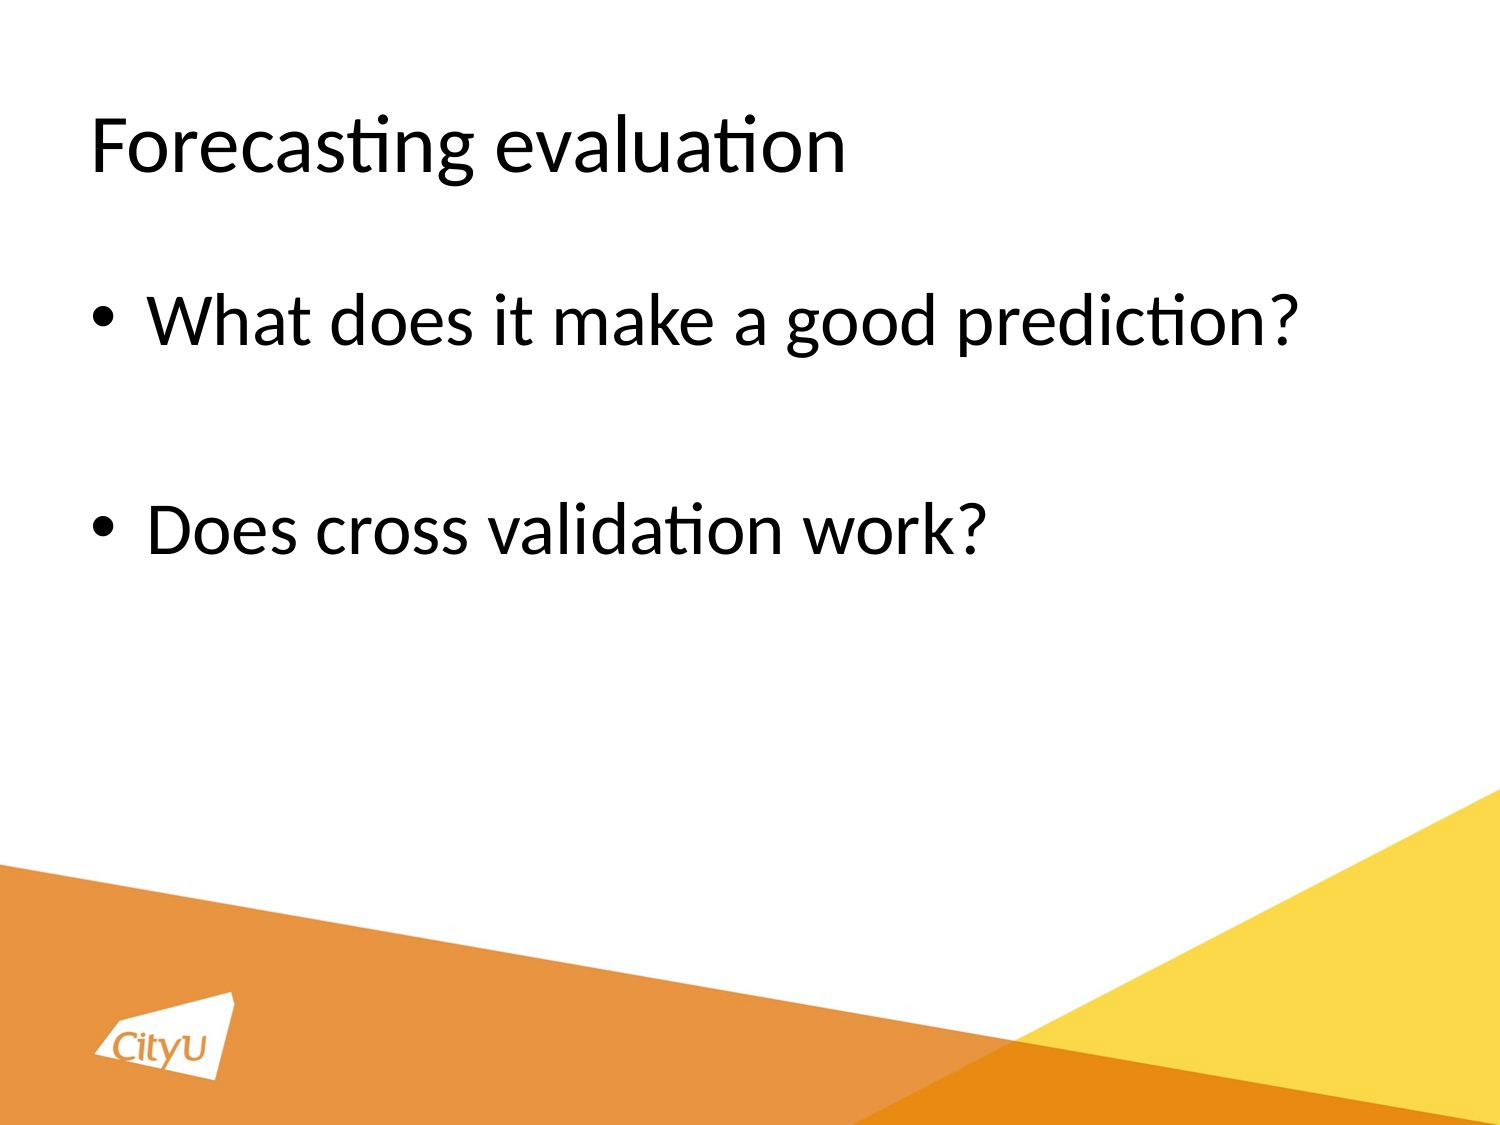

# Forecasting evaluation
What does it make a good prediction?

Does cross validation work?